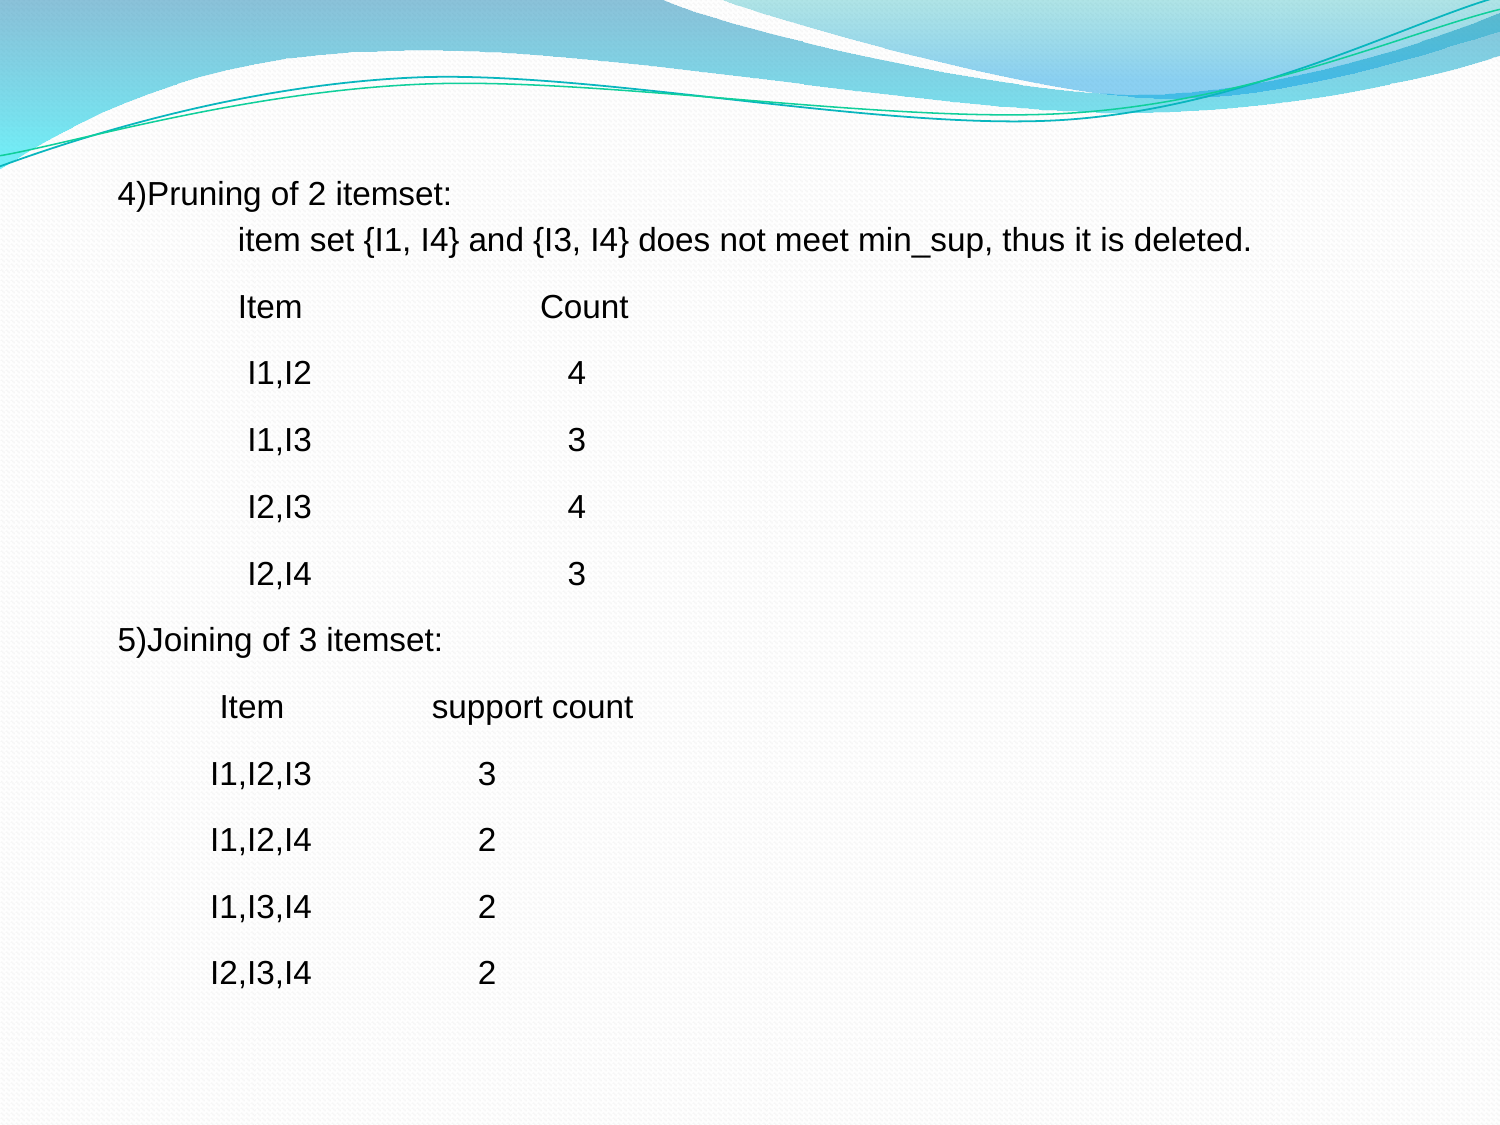

4)Pruning of 2 itemset:
                item set {I1, I4} and {I3, I4} does not meet min_sup, thus it is deleted.
                Item		Count
                 I1,I2		   4
                 I1,I3		   3
                 I2,I3		   4
                 I2,I4		   3
   5)Joining of 3 itemset:
              Item                support count
             I1,I2,I3                  3
             I1,I2,I4                  2
             I1,I3,I4                  2
             I2,I3,I4                  2